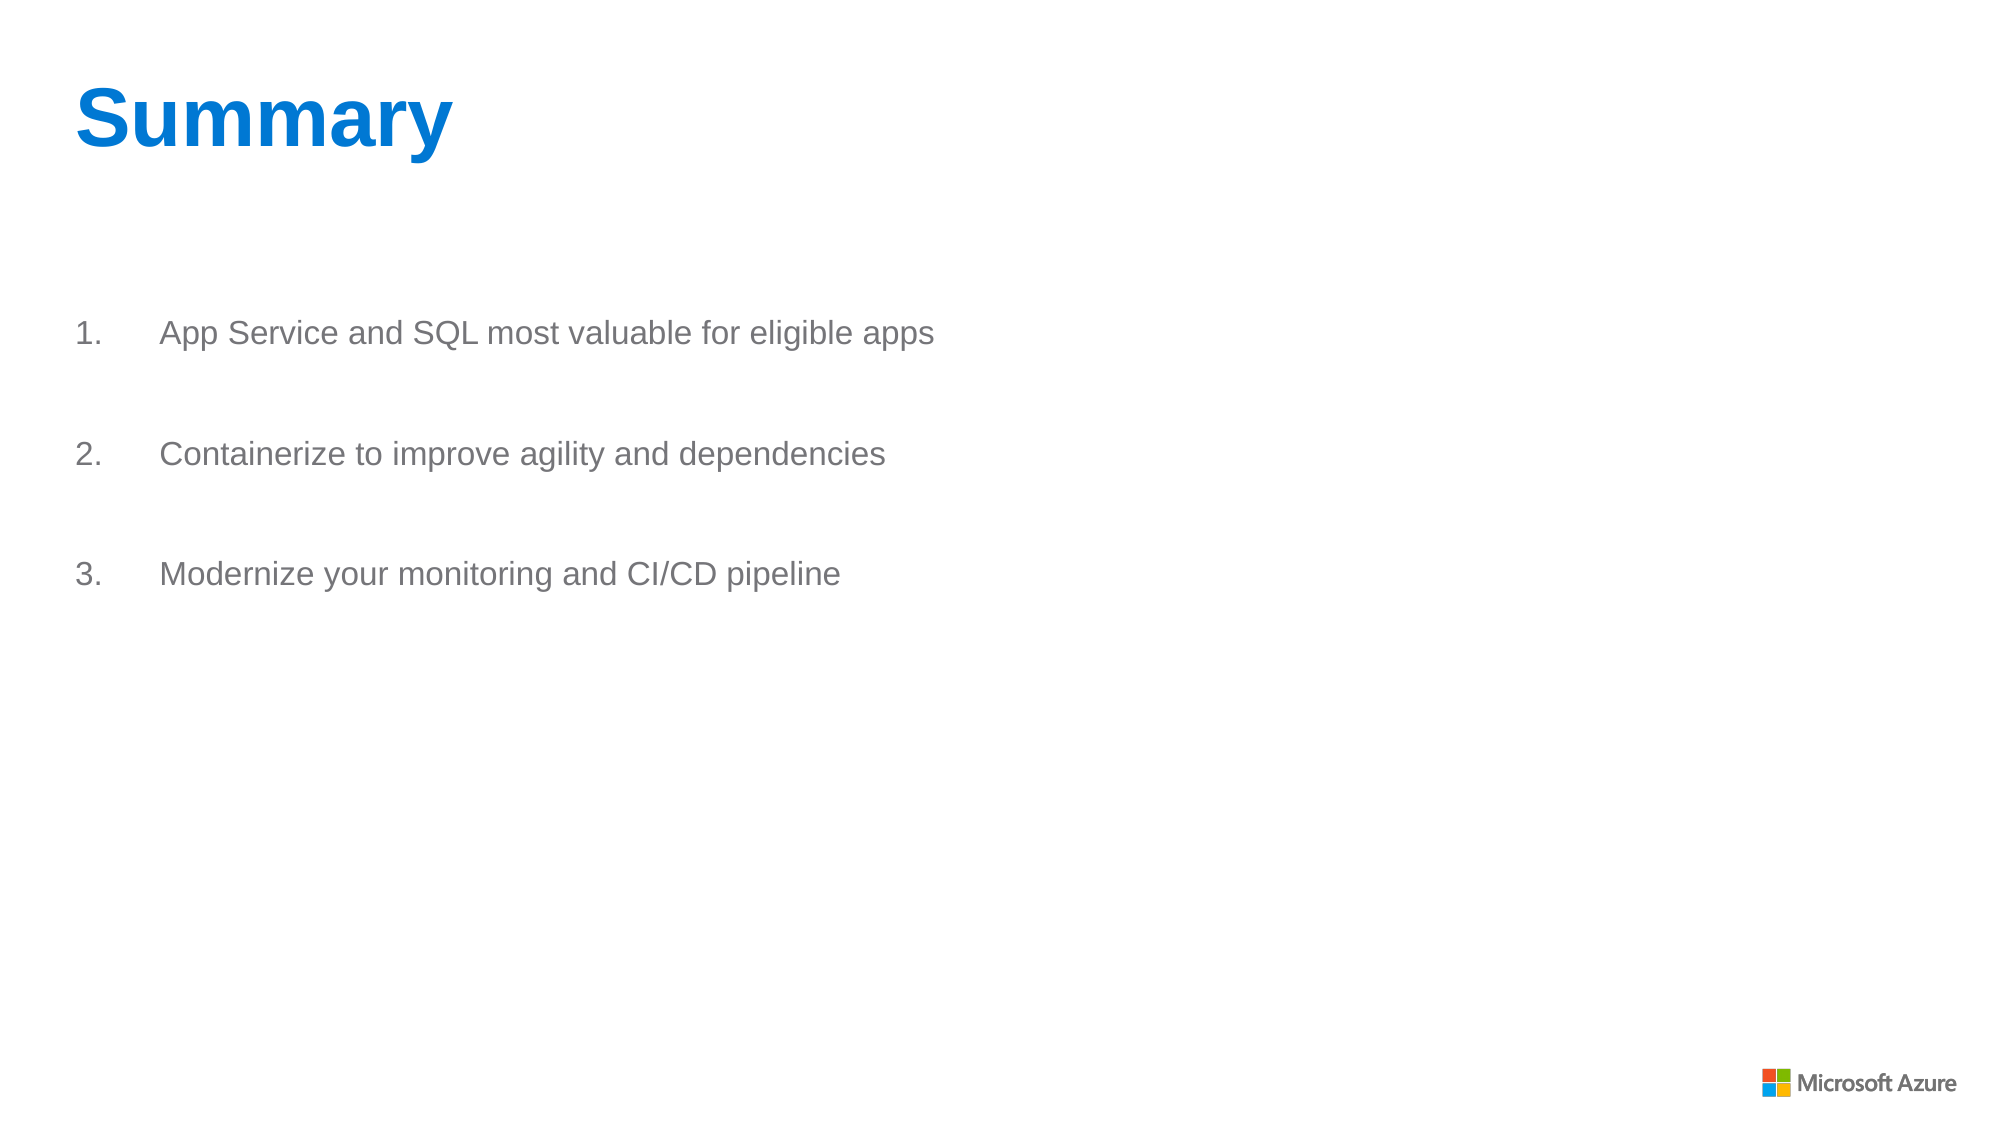

Summary
App Service and SQL most valuable for eligible apps
Containerize to improve agility and dependencies
Modernize your monitoring and CI/CD pipeline